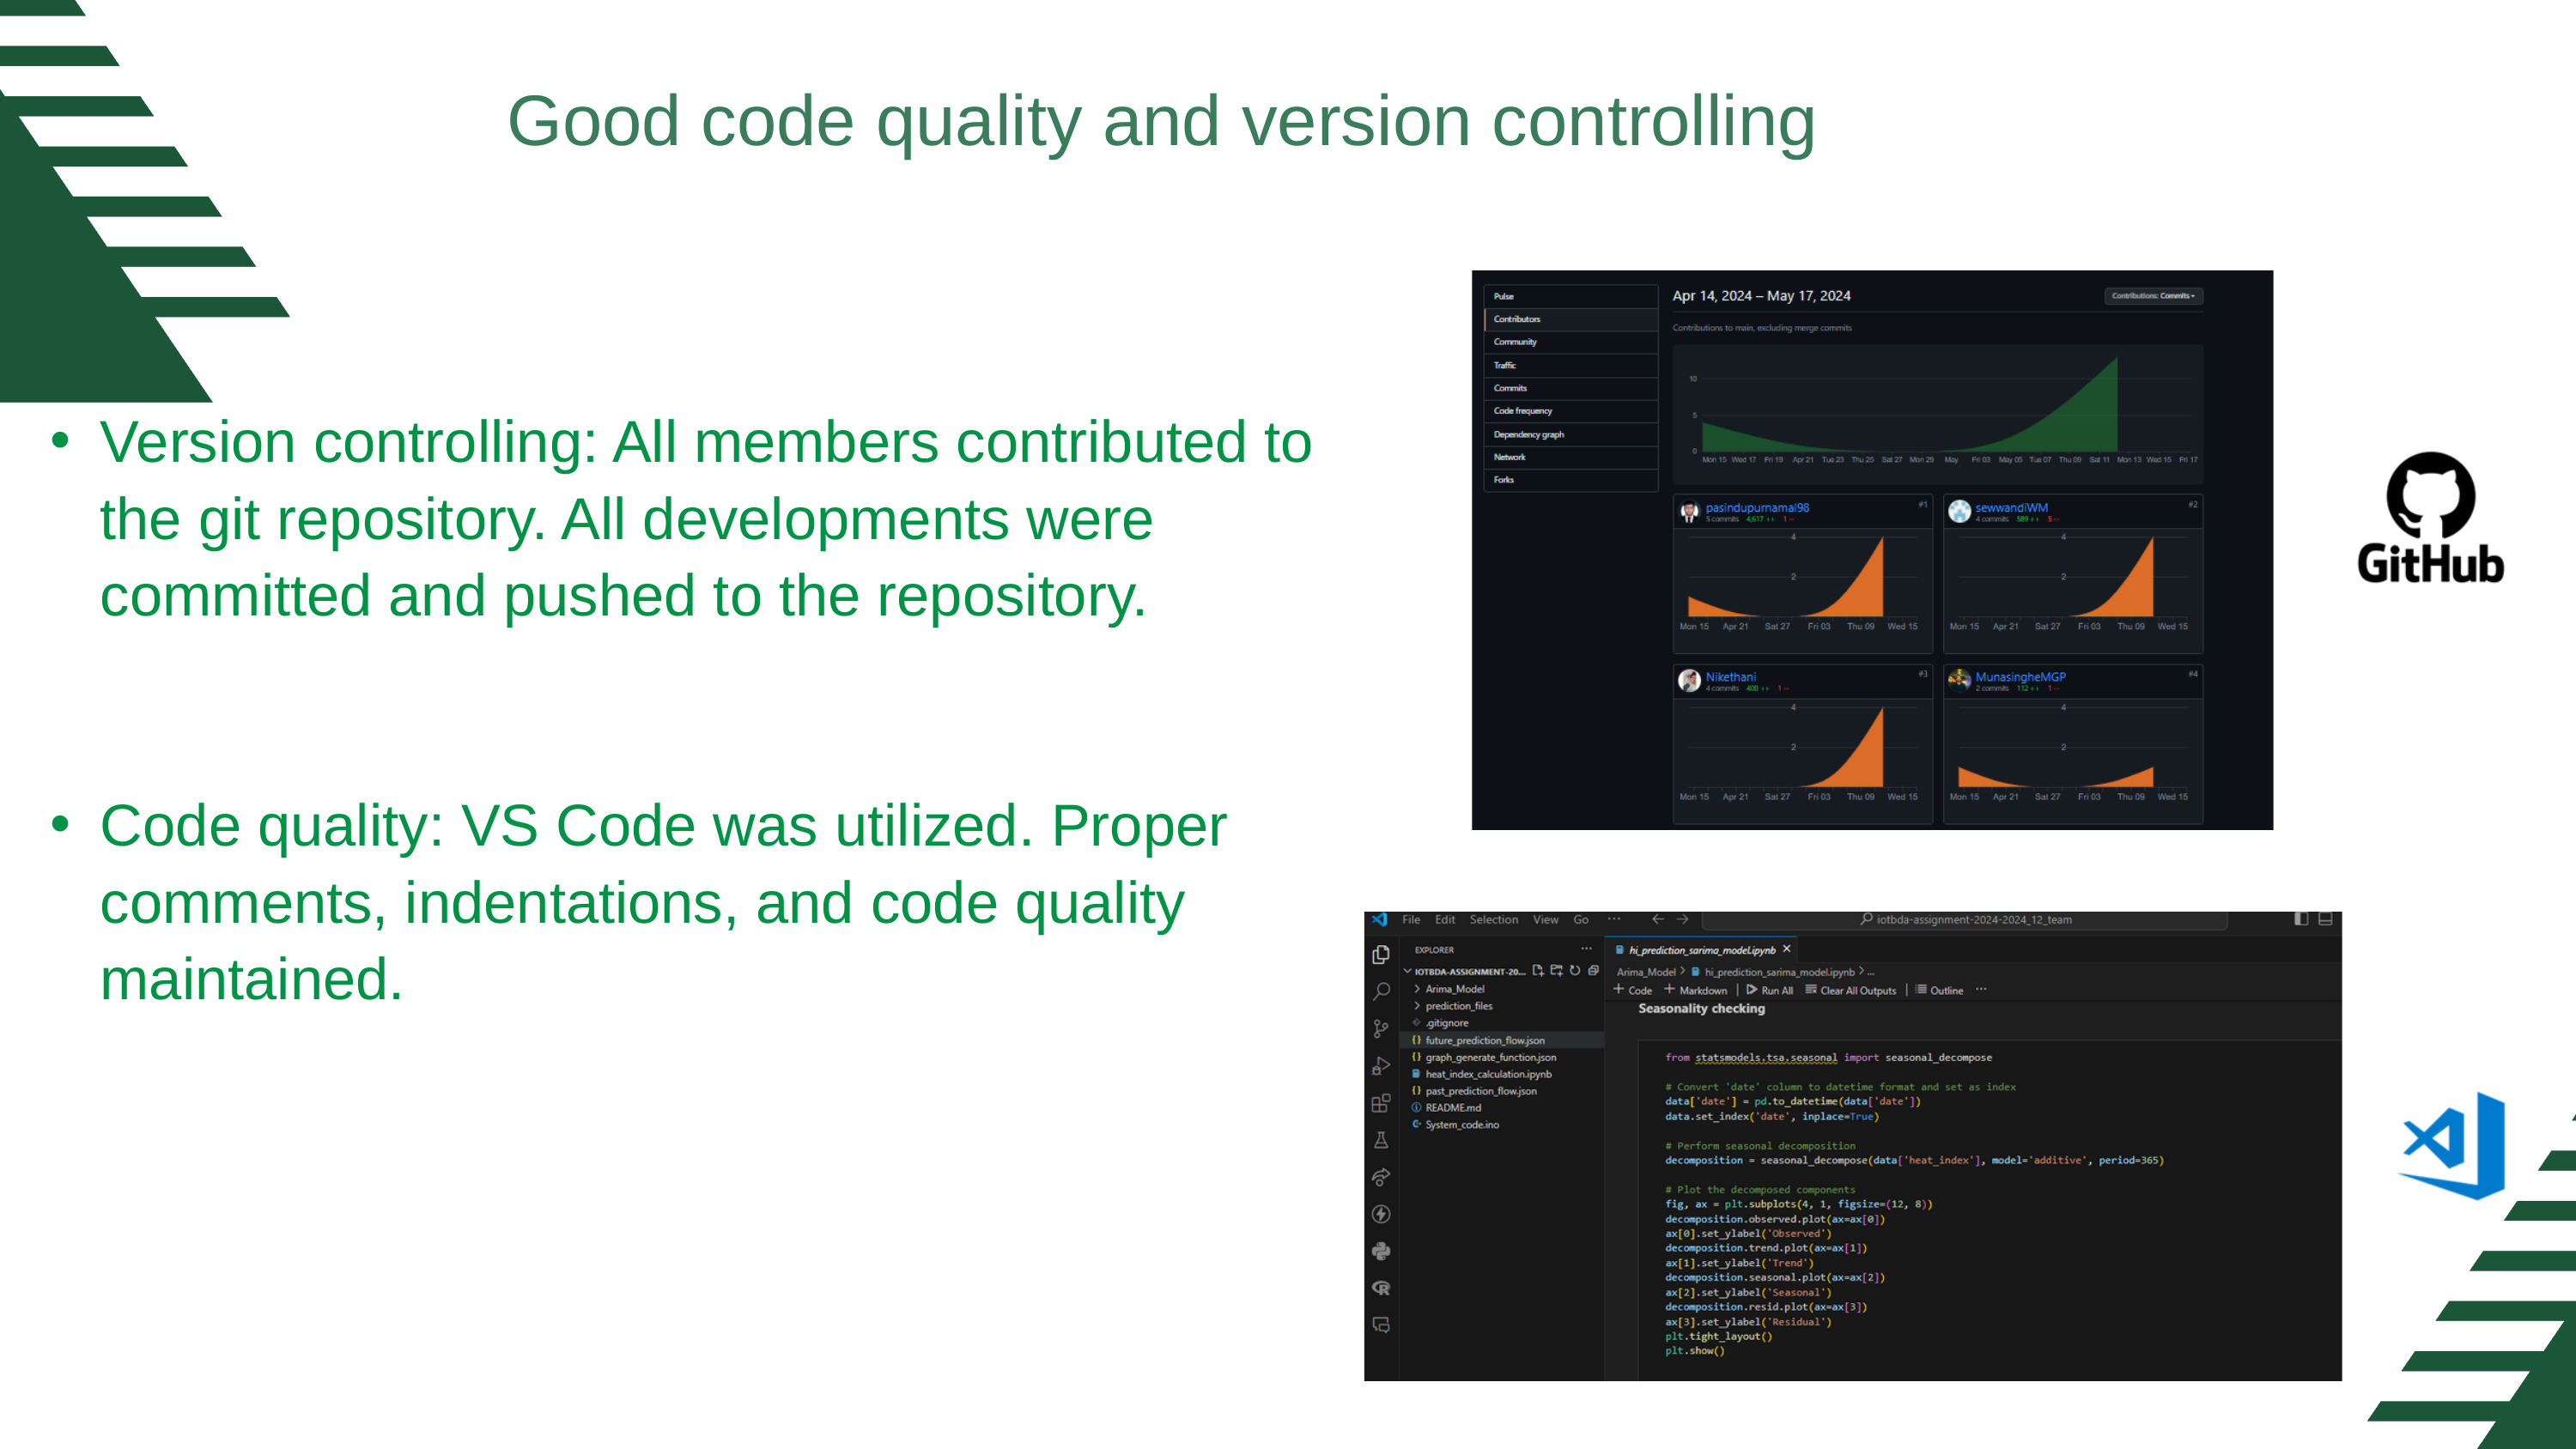

Good code quality and version controlling

Version controlling: All members contributed to the git repository. All developments were committed and pushed to the repository.

Code quality: VS Code was utilized. Proper comments, indentations, and code quality maintained.